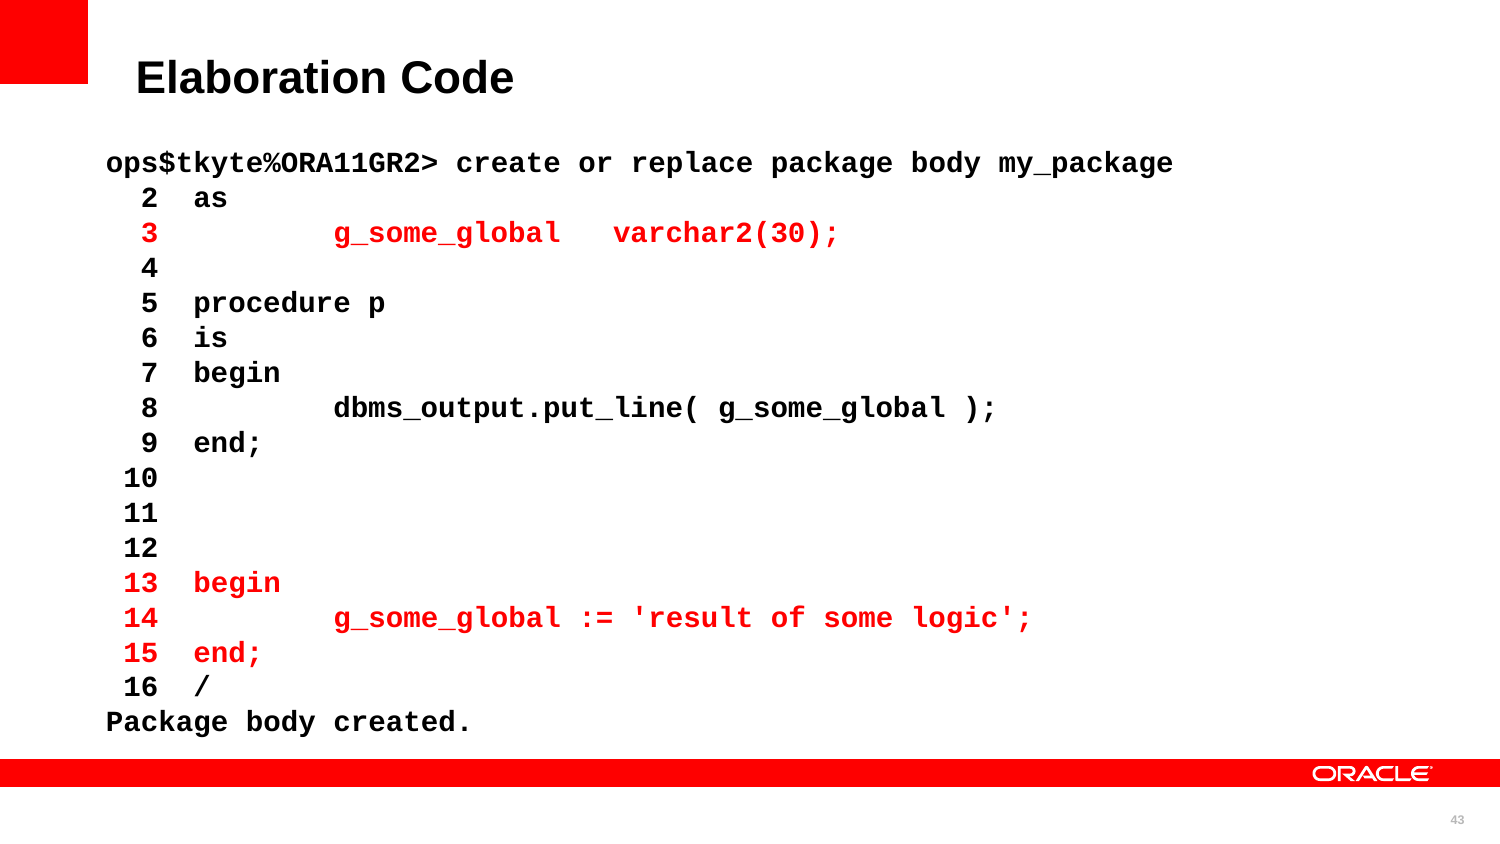

Elaboration Code
ops$tkyte%ORA11GR2> create or replace package body my_package
  2  as
  3          g_some_global   varchar2(30);
  4
  5  procedure p
  6  is
  7  begin
  8          dbms_output.put_line( g_some_global );
  9  end;
 10
 11
 12
 13  begin
 14          g_some_global := 'result of some logic';
 15  end;
 16  /
Package body created.